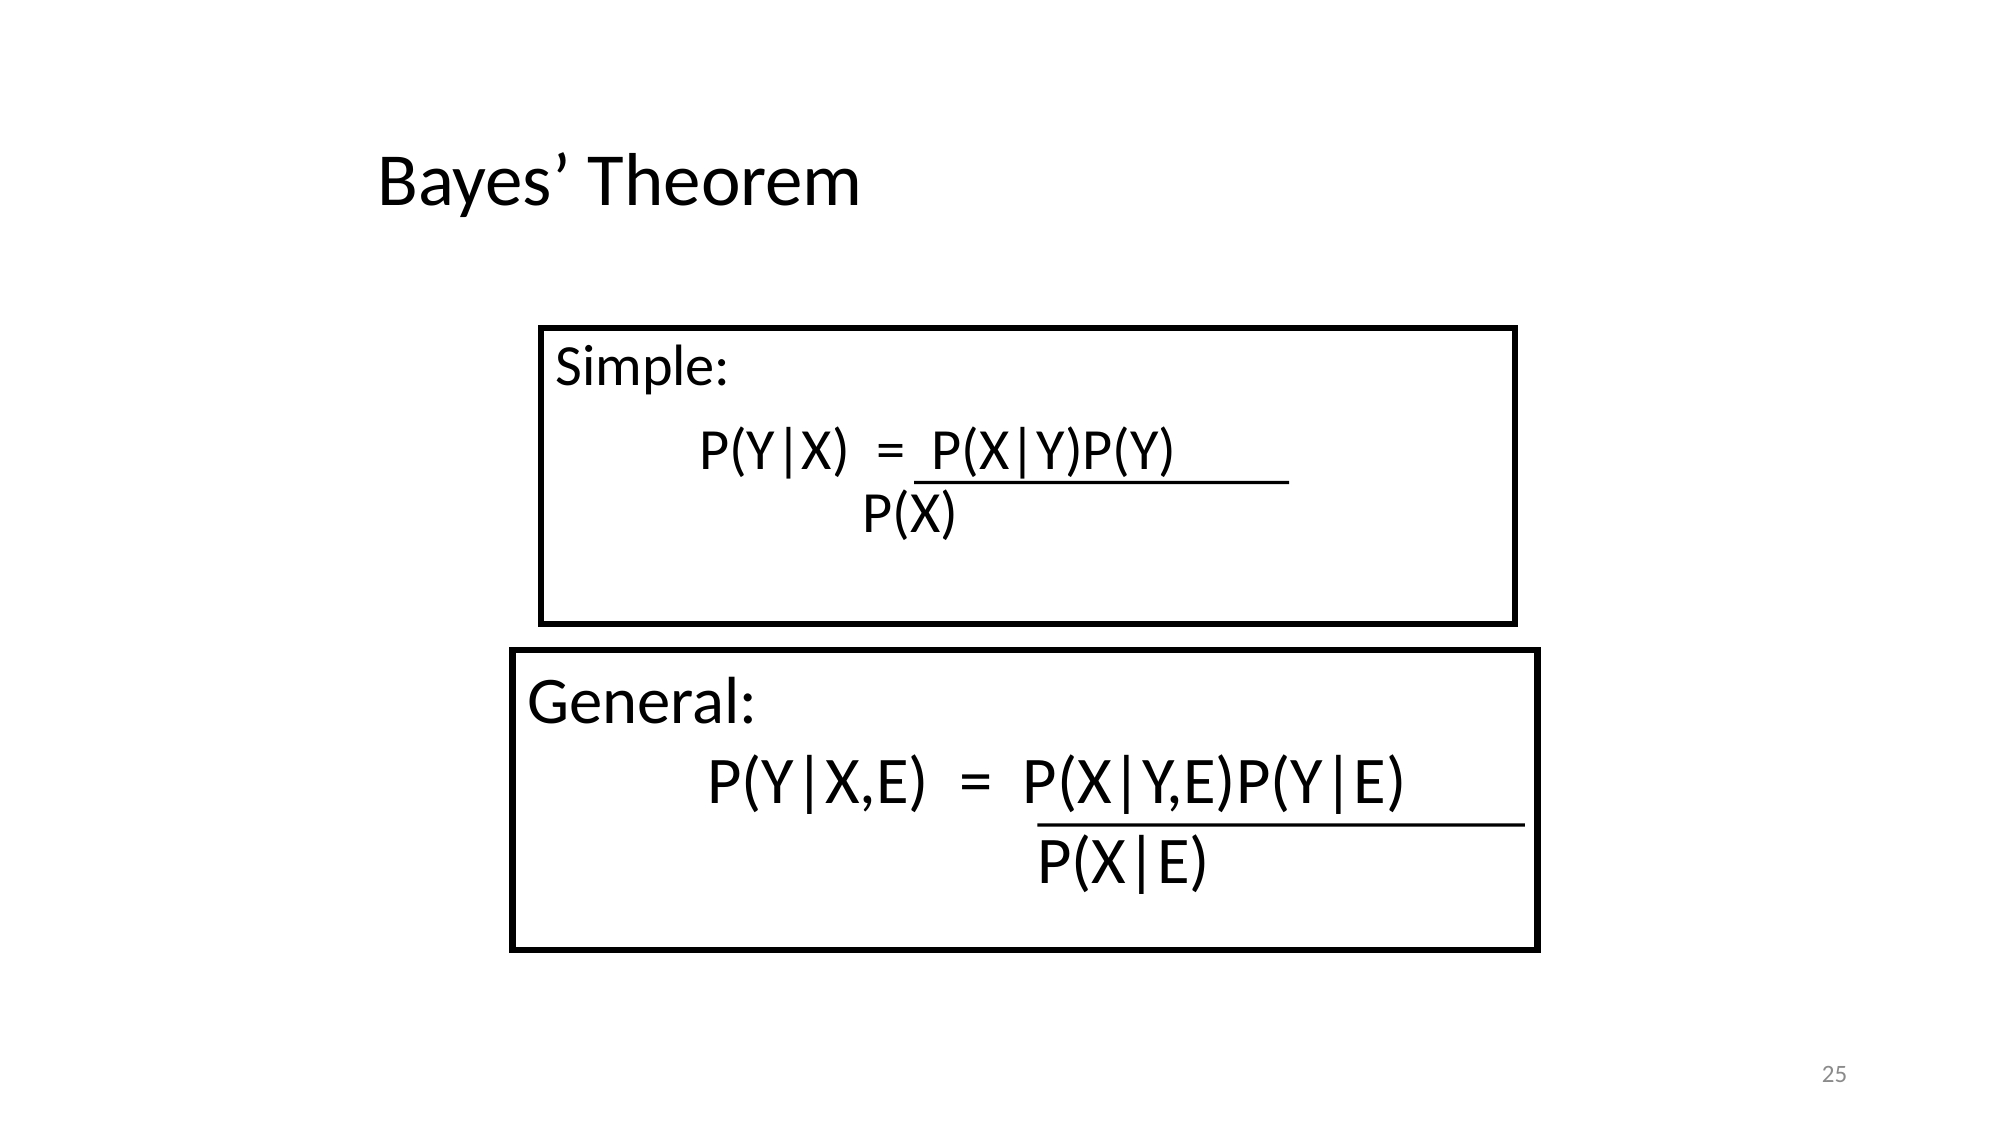

# Bayes’ Theorem
Simple:
	        P(Y|X)  =  P(X|Y)P(Y) 	    		   	         P(X)

General:
	  P(Y|X,E)  =  P(X|Y,E)P(Y|E) 	    		              P(X|E)

25